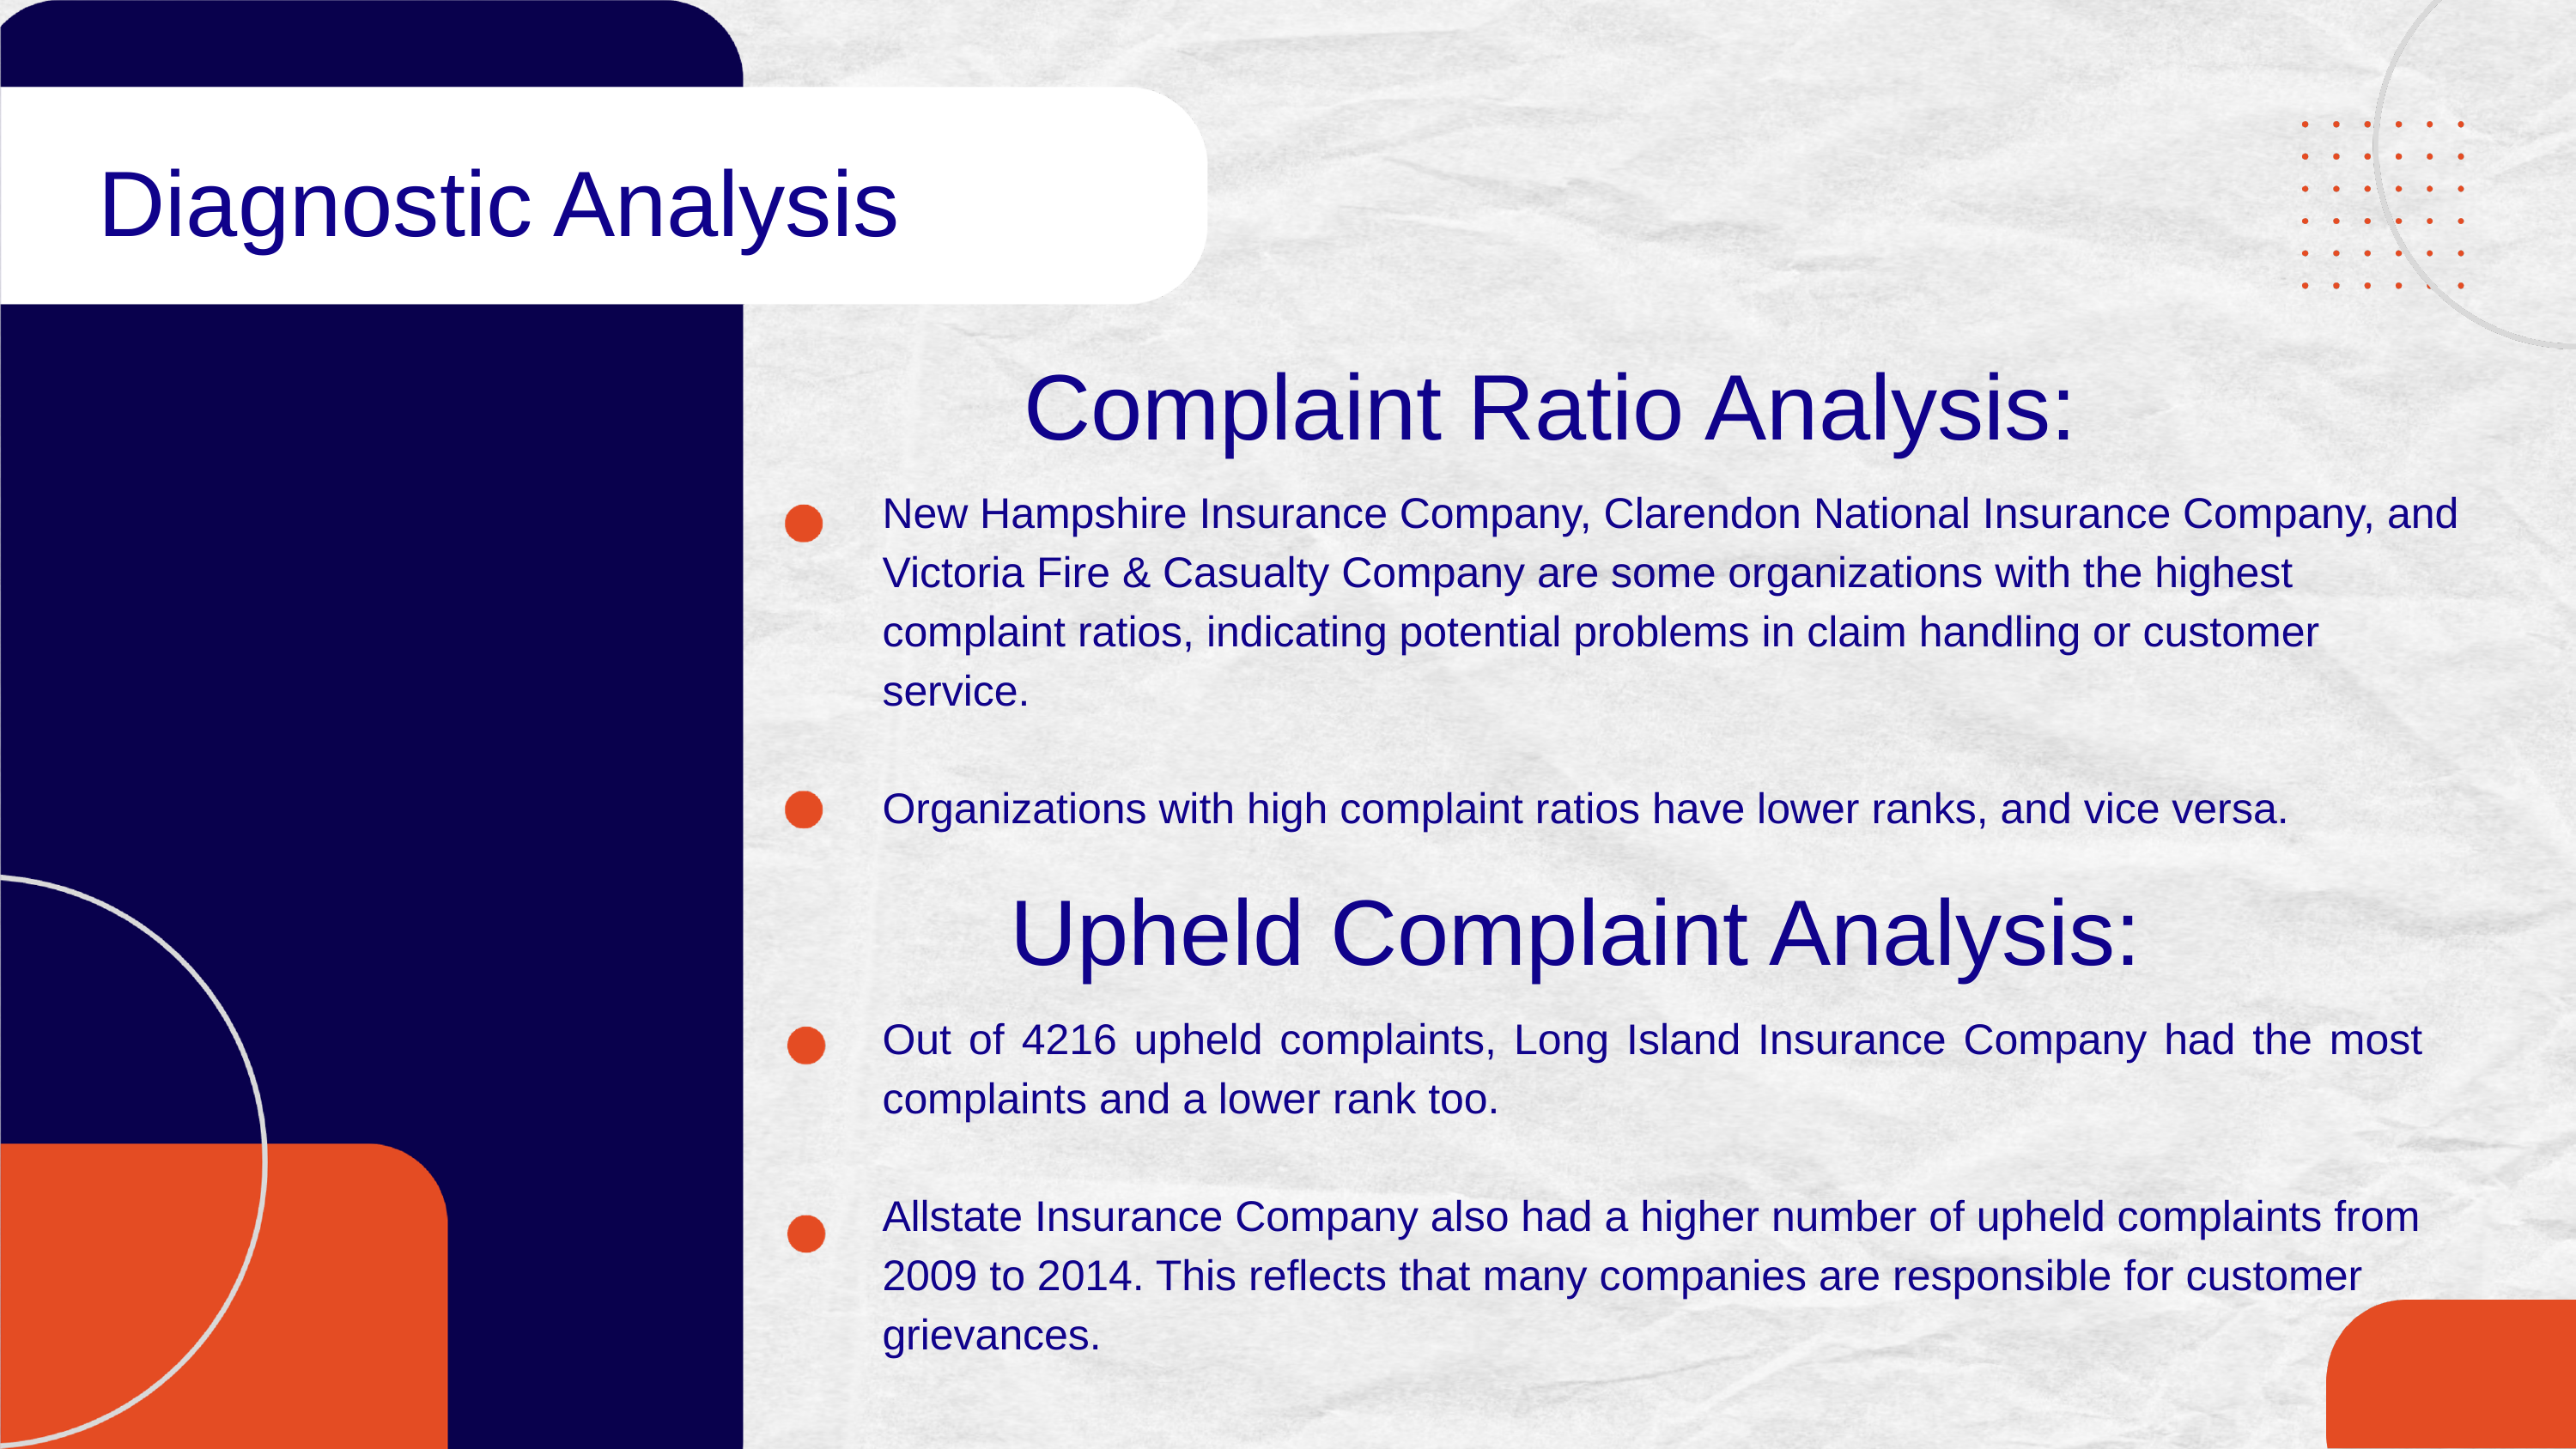

Diagnostic Analysis
Complaint Ratio Analysis:
New Hampshire Insurance Company, Clarendon National Insurance Company, and Victoria Fire & Casualty Company are some organizations with the highest complaint ratios, indicating potential problems in claim handling or customer service.

Organizations with high complaint ratios have lower ranks, and vice versa.
Upheld Complaint Analysis:
Out of 4216 upheld complaints, Long Island Insurance Company had the most complaints and a lower rank too.

Allstate Insurance Company also had a higher number of upheld complaints from 2009 to 2014. This reflects that many companies are responsible for customer grievances.